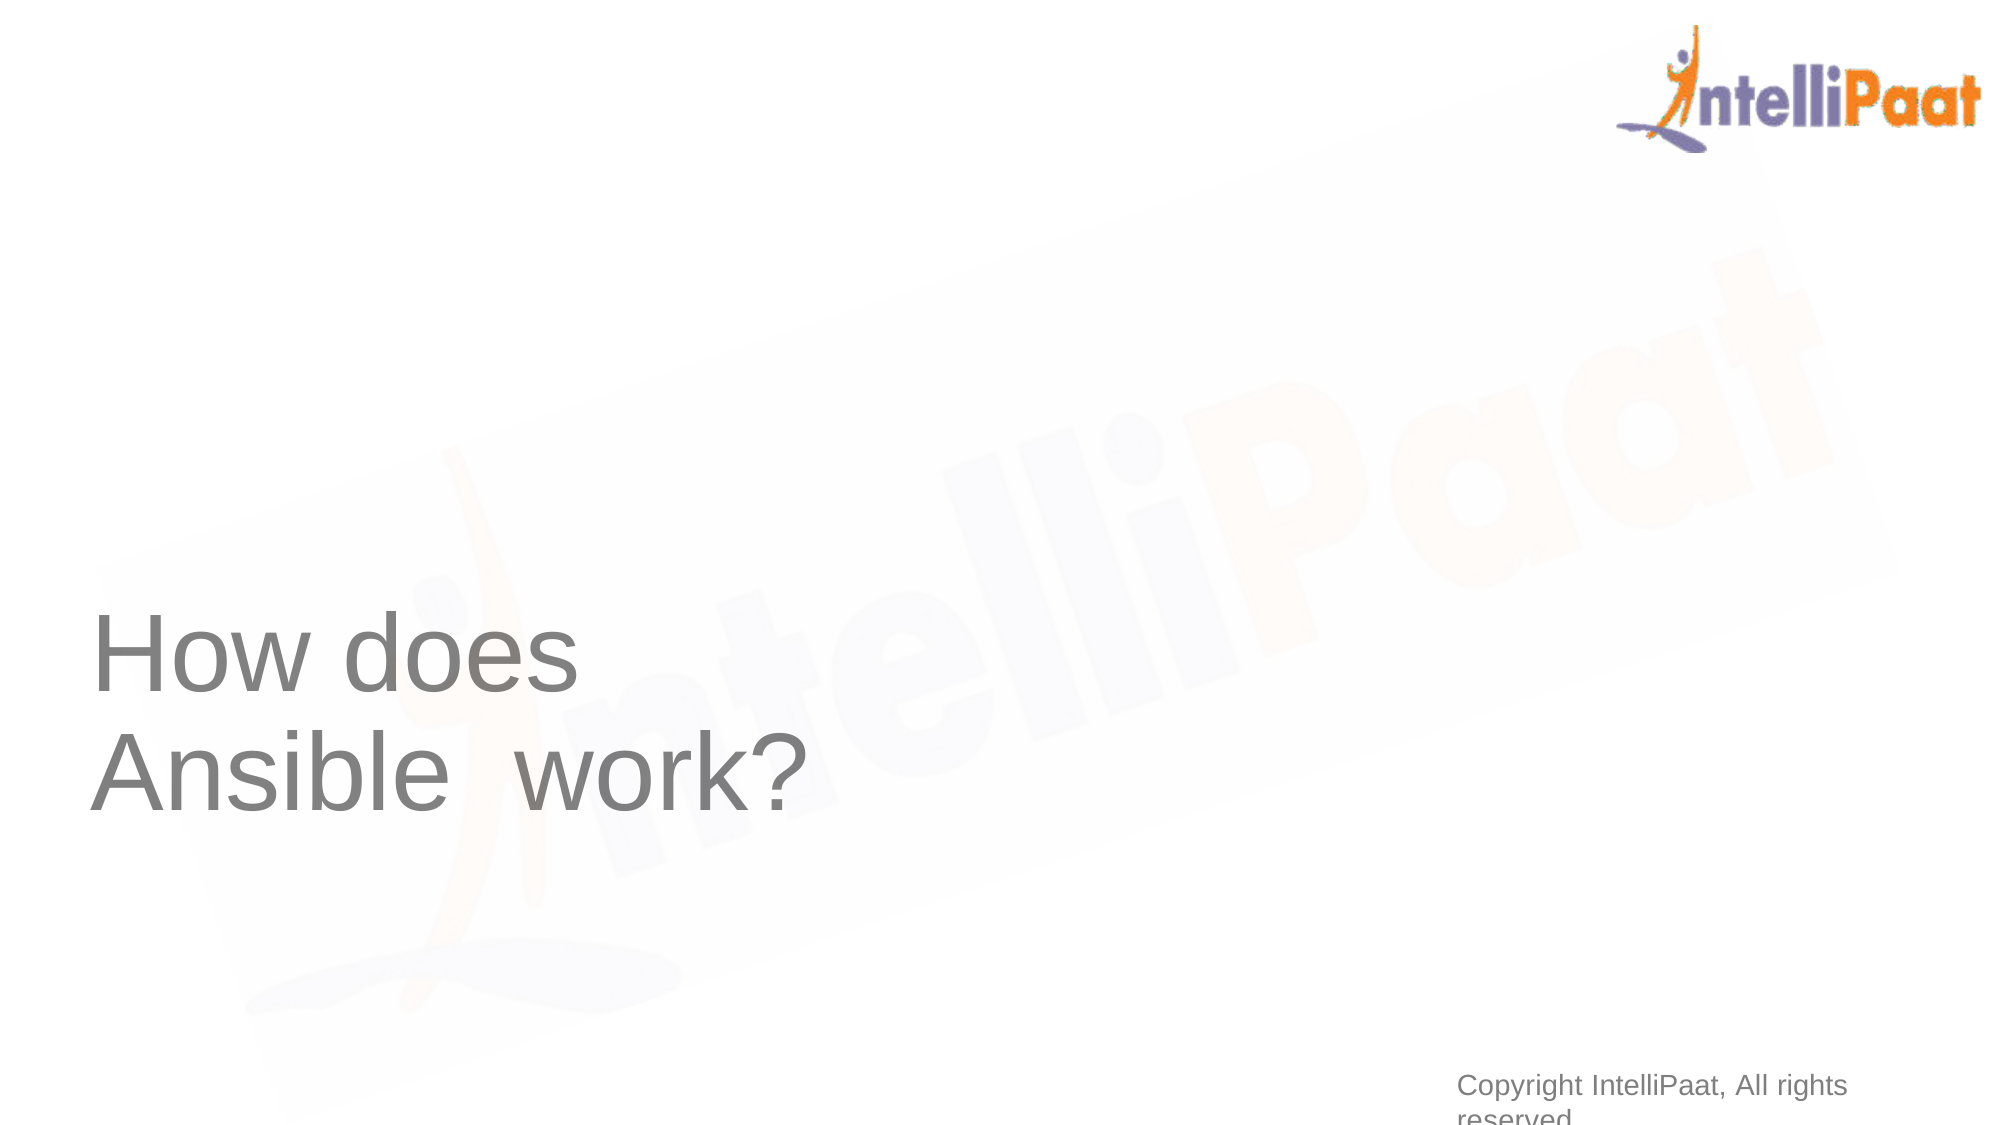

# How does Ansible  work?
Copyright IntelliPaat, All rights reserved